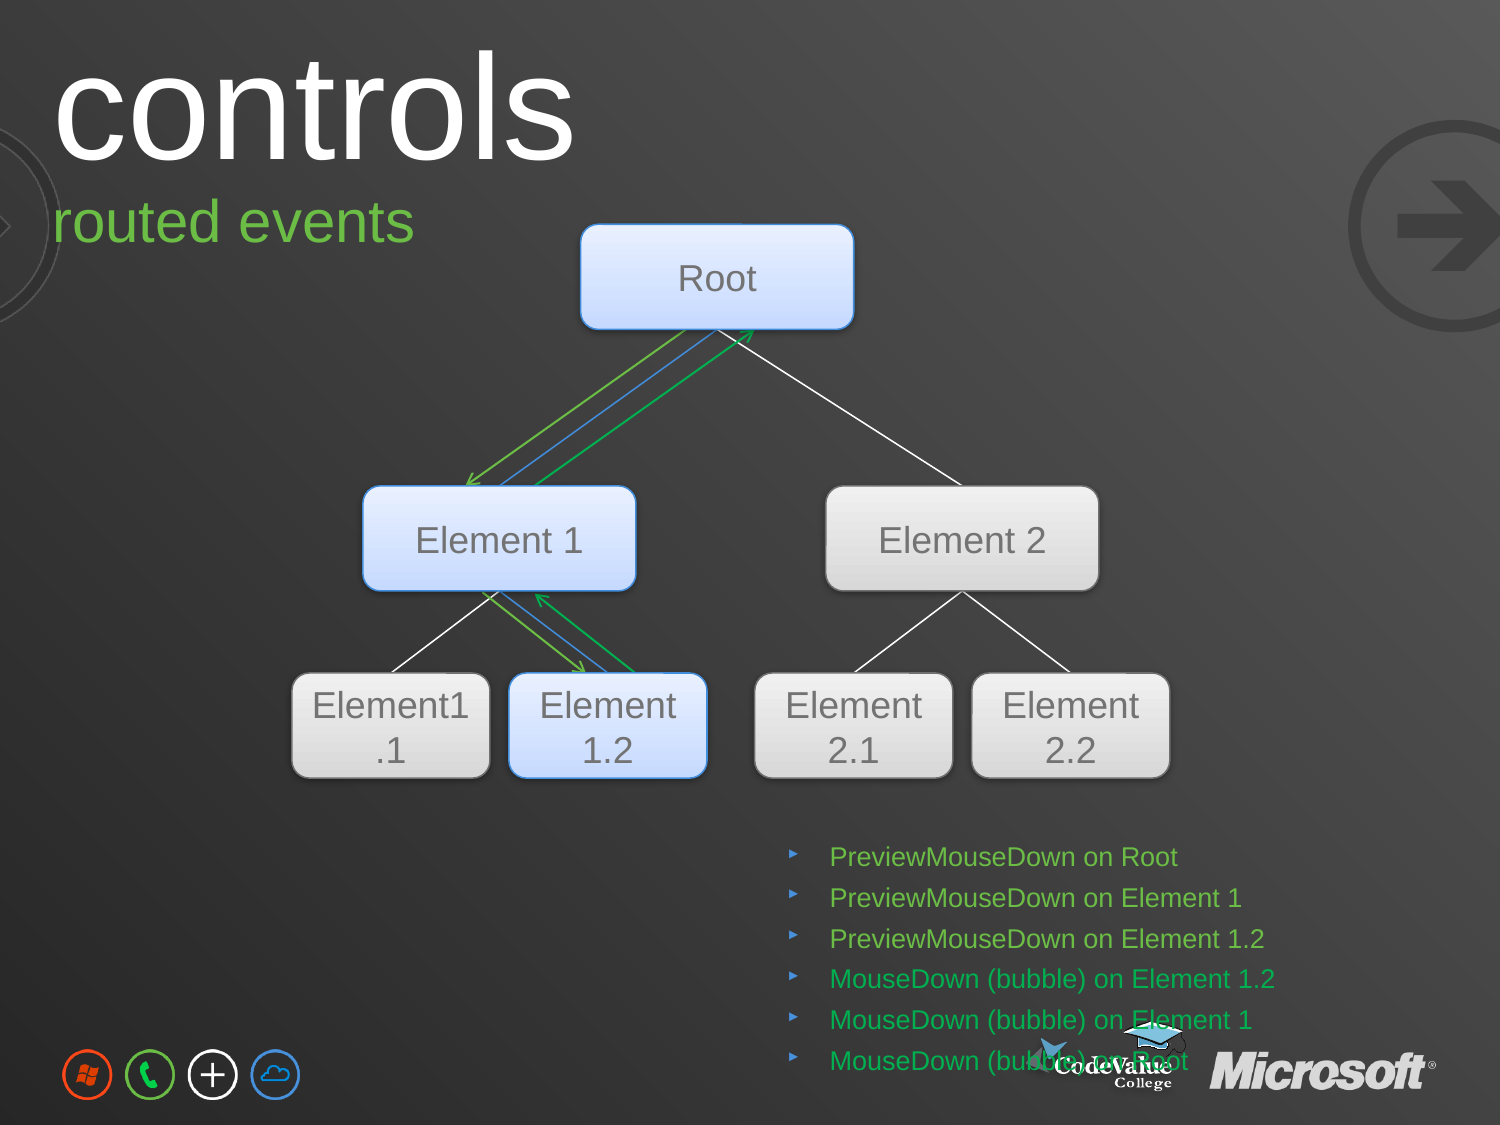

# controls
routed events
Root
Element 1
Element 2
Element1.1
Element 1.2
Element 2.1
Element 2.2
PreviewMouseDown on Root
PreviewMouseDown on Element 1
PreviewMouseDown on Element 1.2
MouseDown (bubble) on Element 1.2
MouseDown (bubble) on Element 1
MouseDown (bubble) on Root